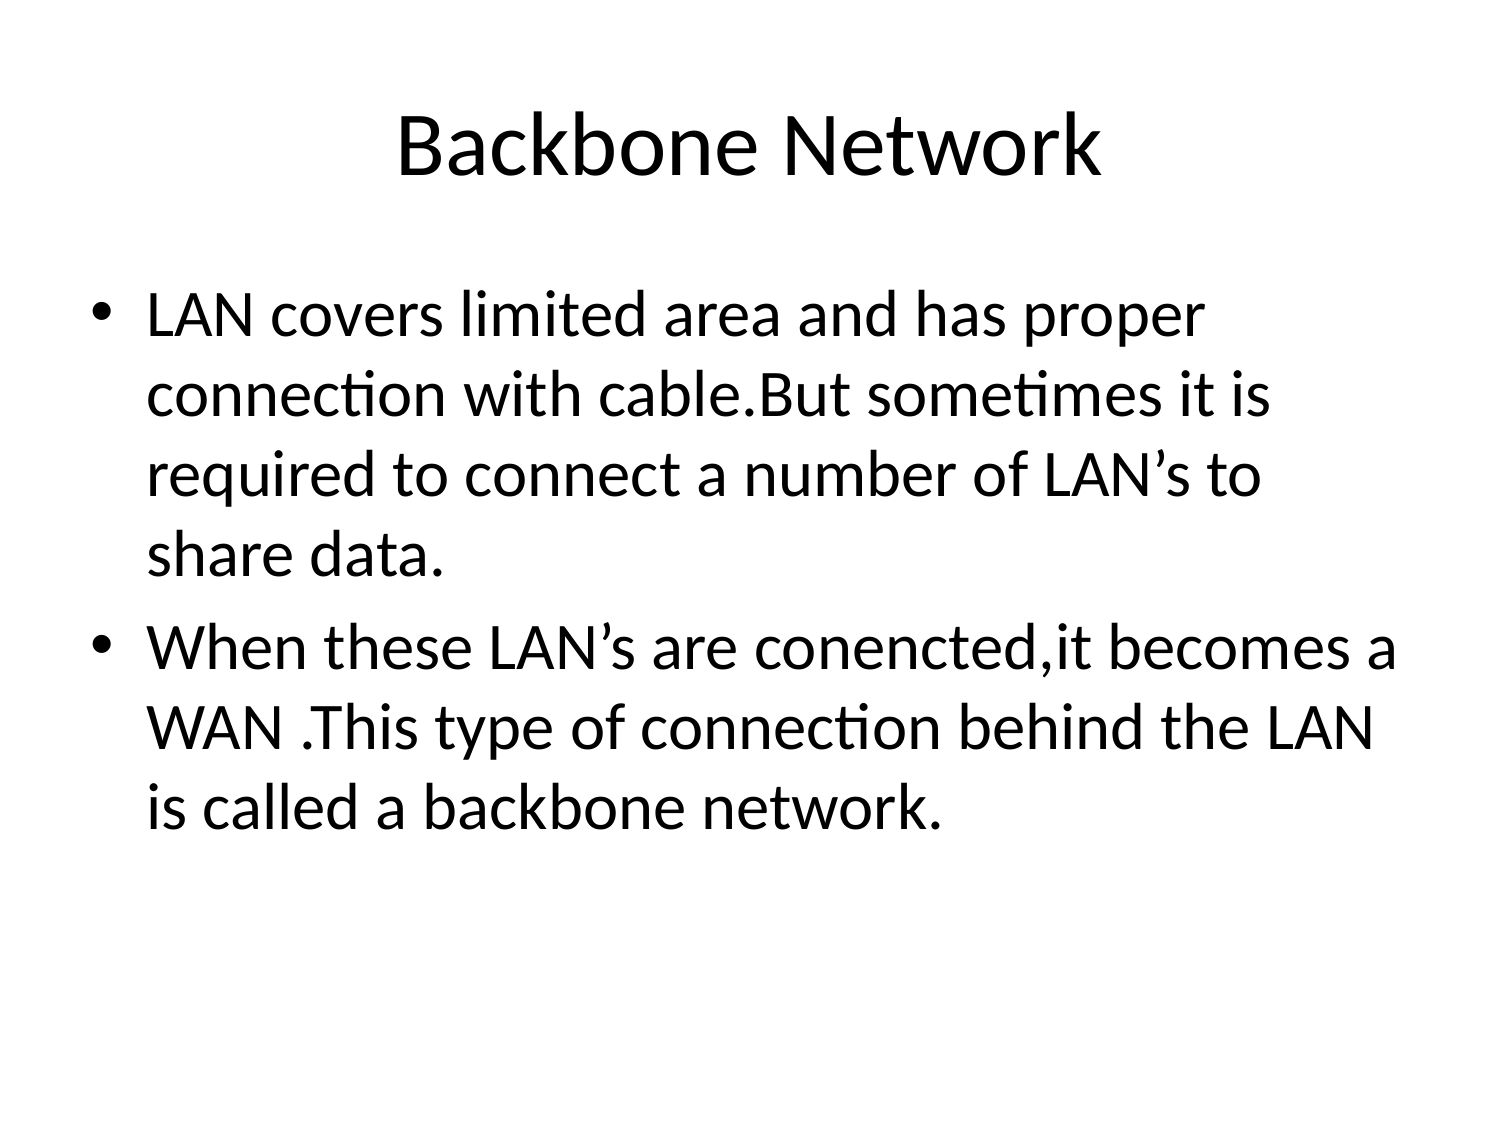

# Backbone Network
LAN covers limited area and has proper connection with cable.But sometimes it is required to connect a number of LAN’s to share data.
When these LAN’s are conencted,it becomes a WAN .This type of connection behind the LAN is called a backbone network.